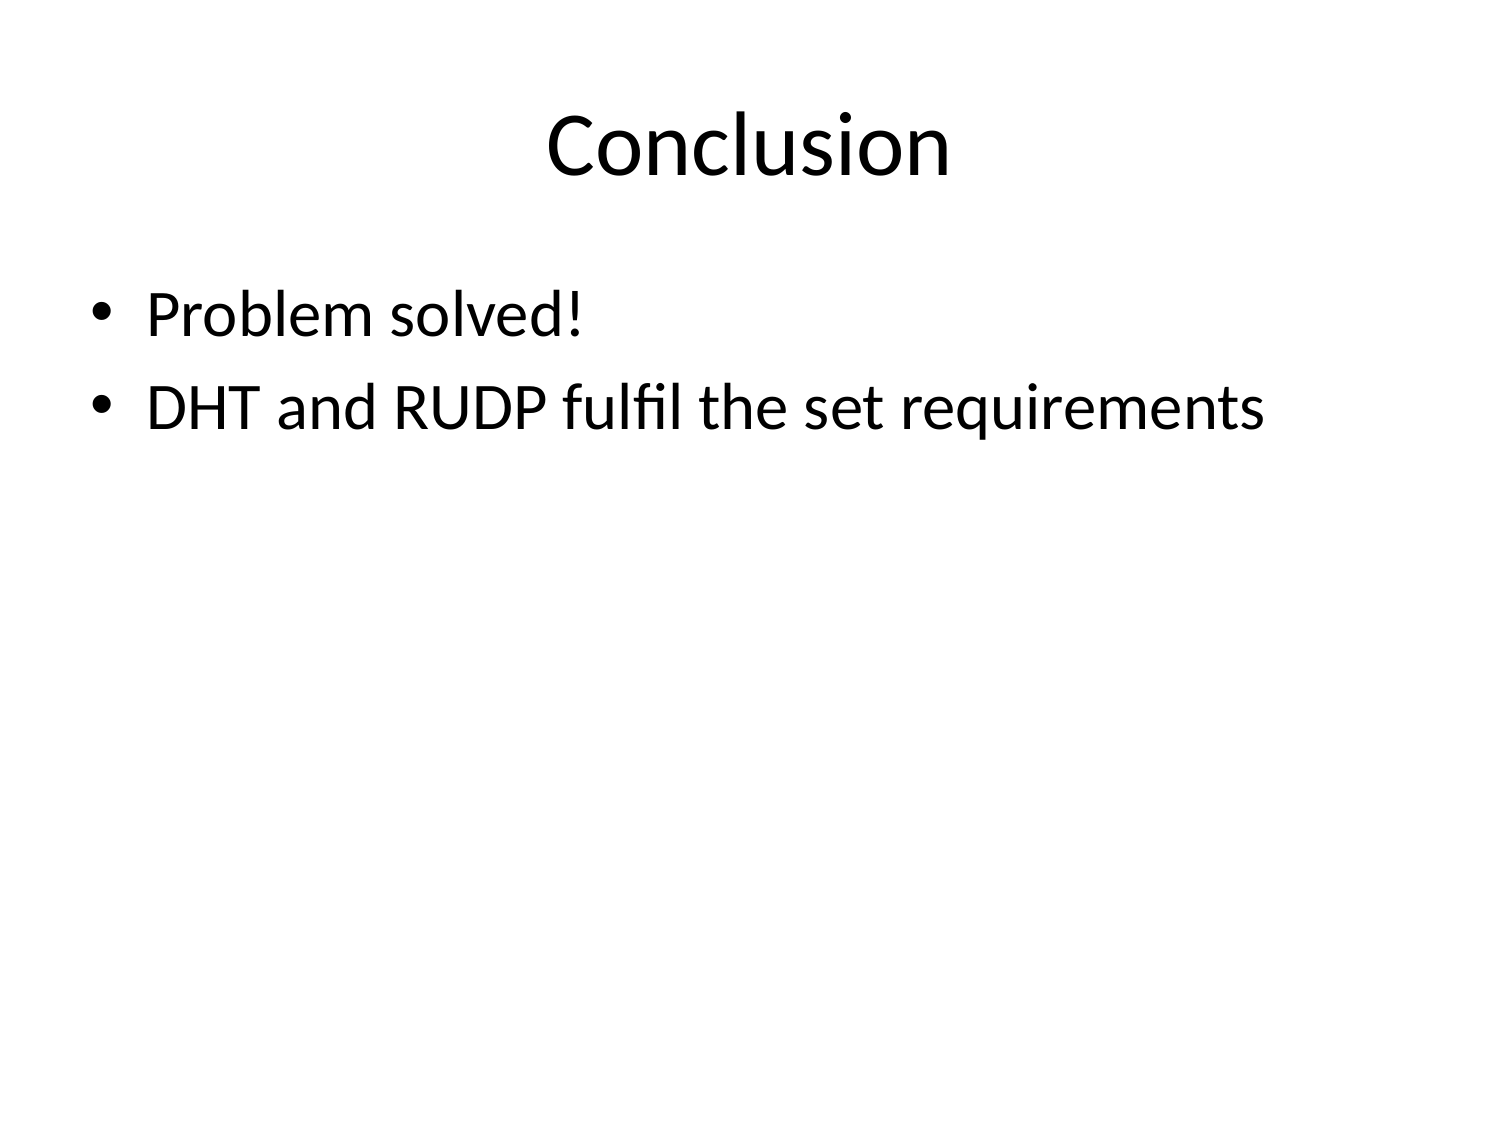

# Conclusion
Problem solved!
DHT and RUDP fulfil the set requirements